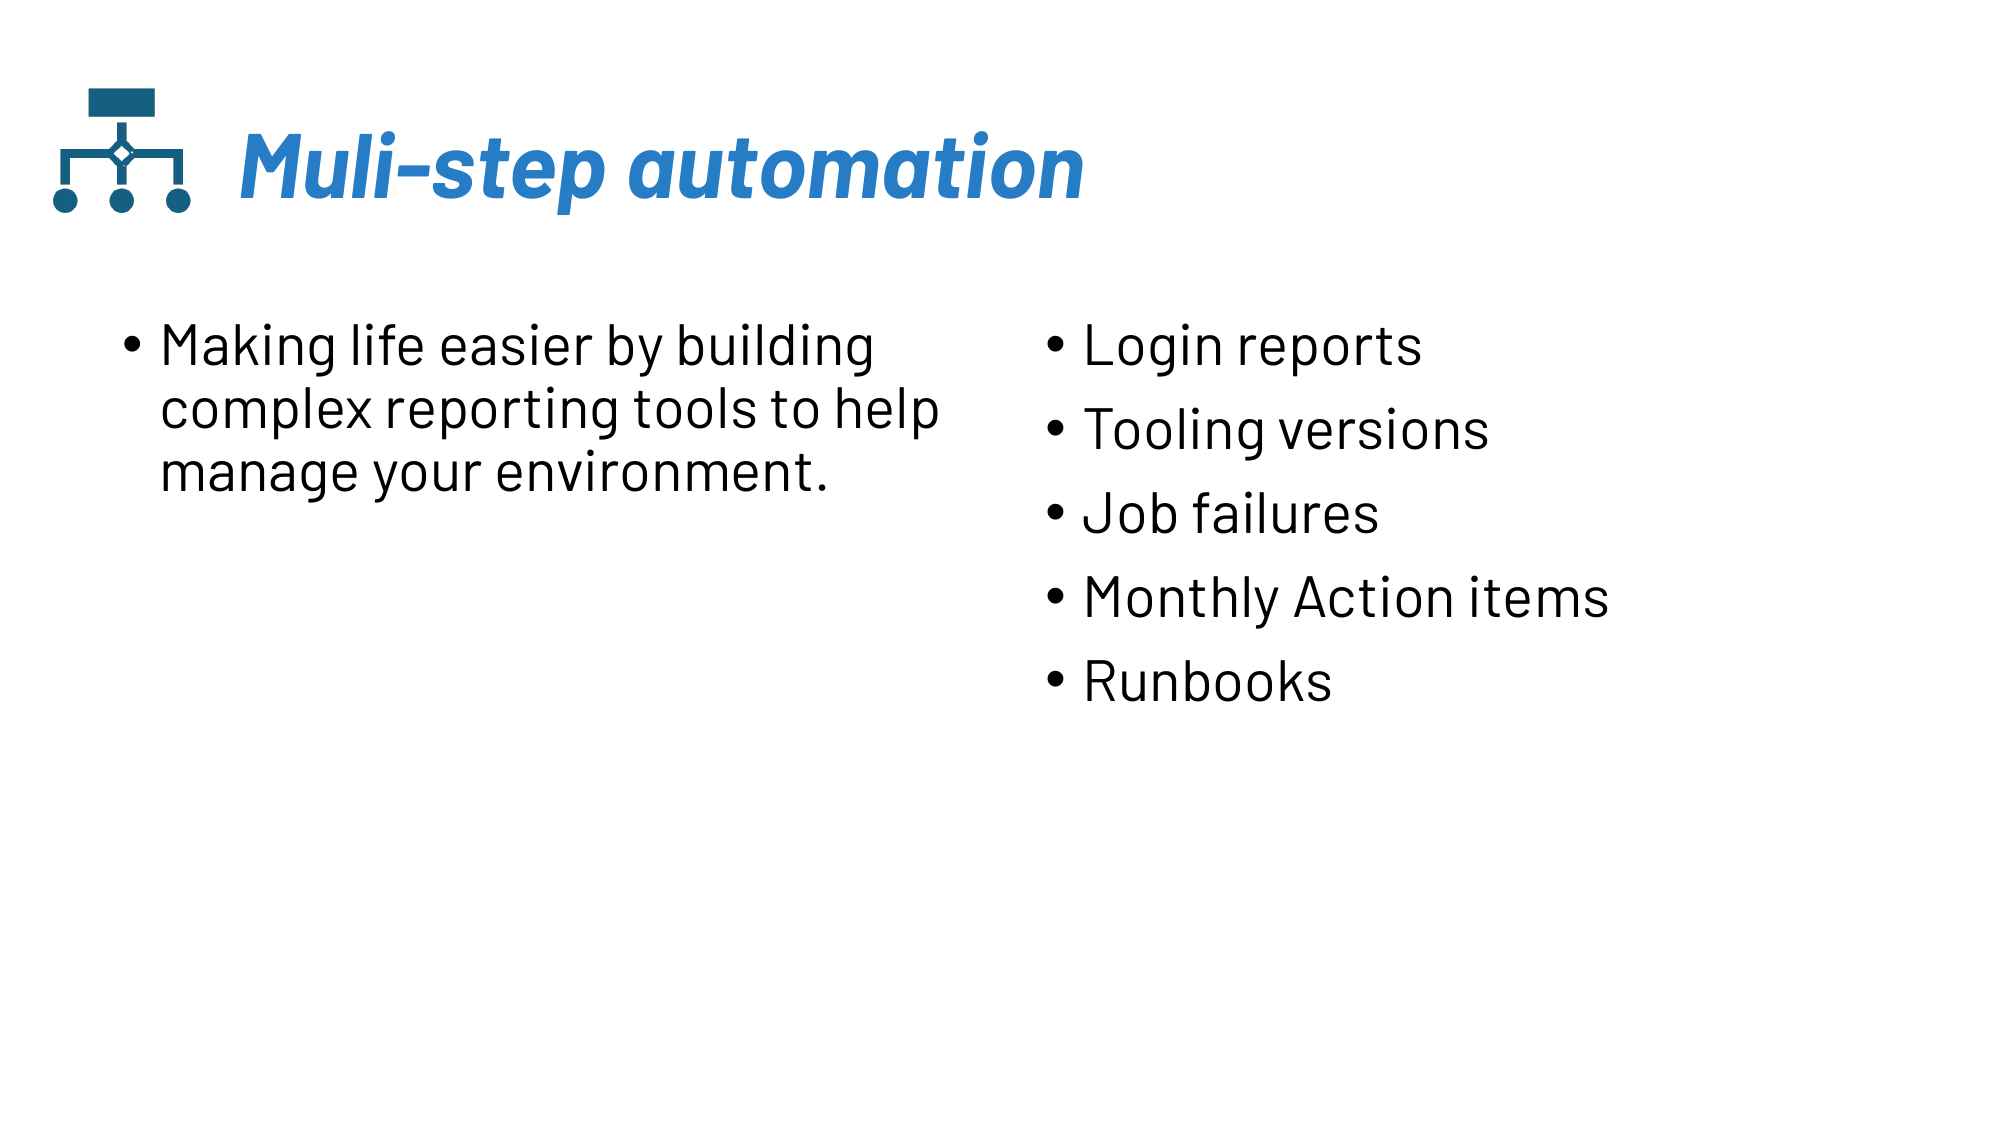

# Muli-step automation
Making life easier by building complex reporting tools to help manage your environment.

Login reports
Tooling versions
Job failures
Monthly Action items
Runbooks